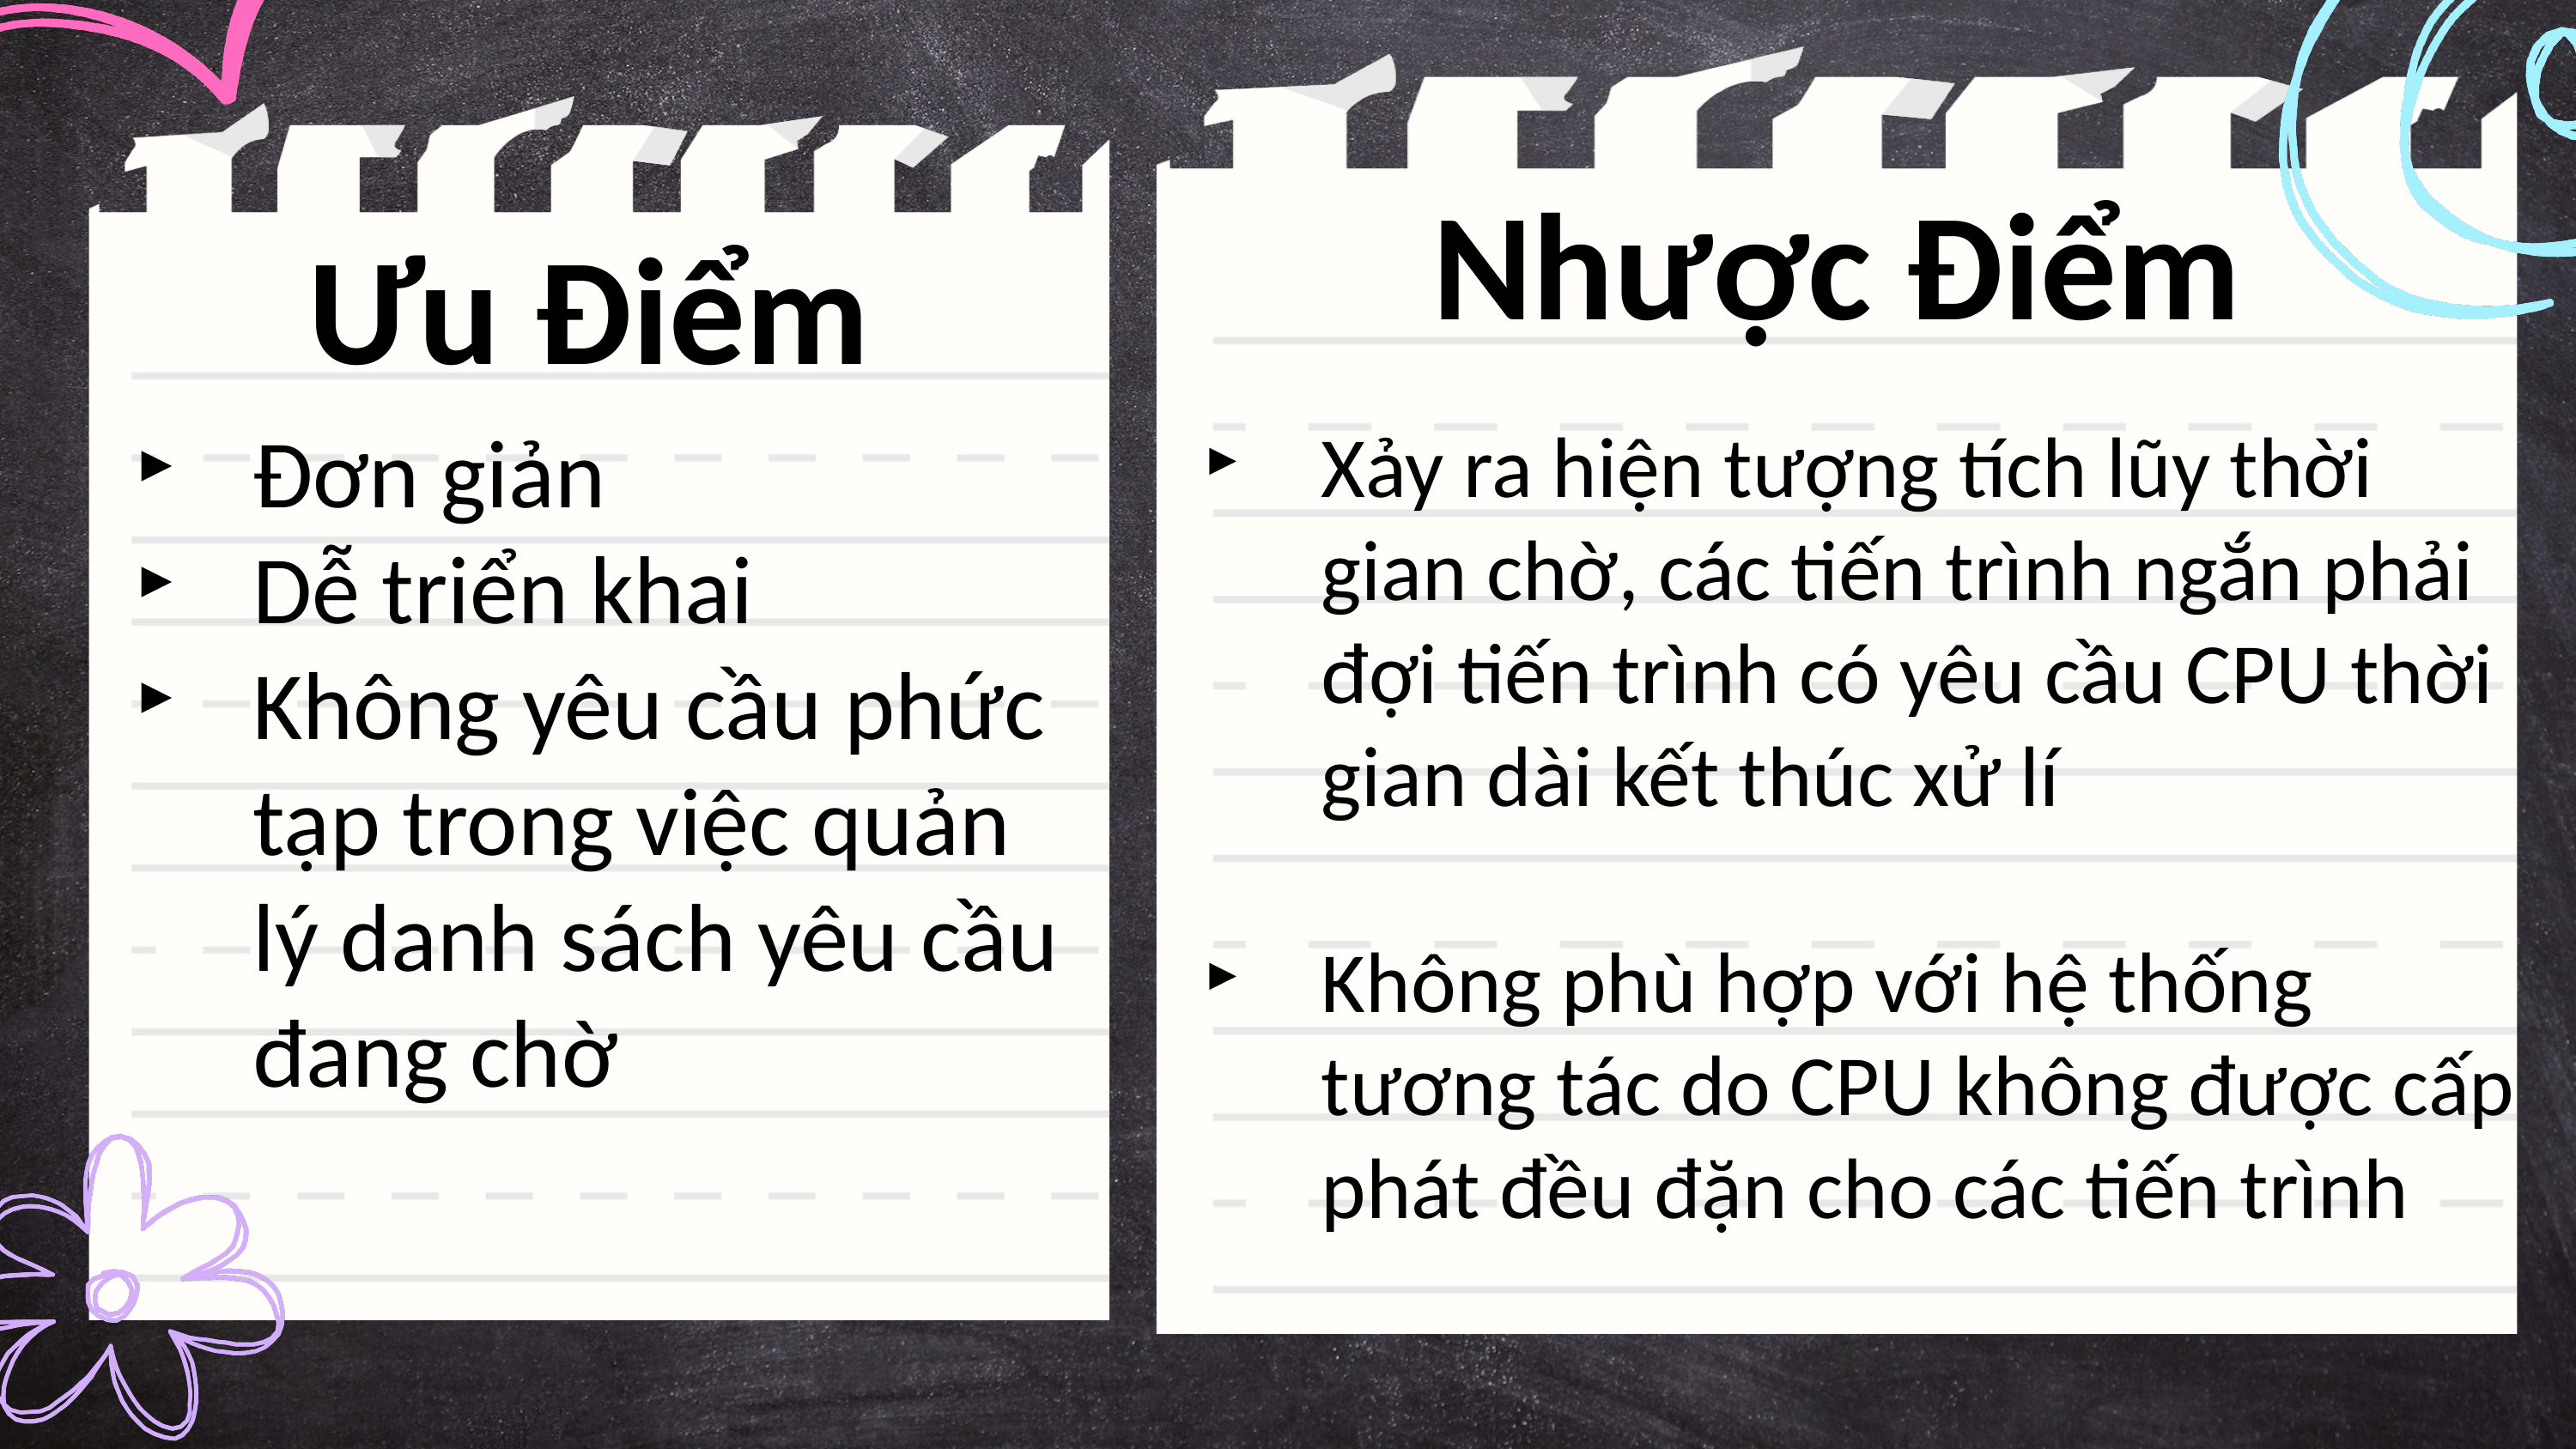

Nhược Điểm
Ưu Điểm
Đơn giản
Dễ triển khai
Không yêu cầu phức tạp trong việc quản lý danh sách yêu cầu đang chờ
Xảy ra hiện tượng tích lũy thời gian chờ, các tiến trình ngắn phải đợi tiến trình có yêu cầu CPU thời gian dài kết thúc xử lí

Không phù hợp với hệ thống tương tác do CPU không được cấp phát đều đặn cho các tiến trình